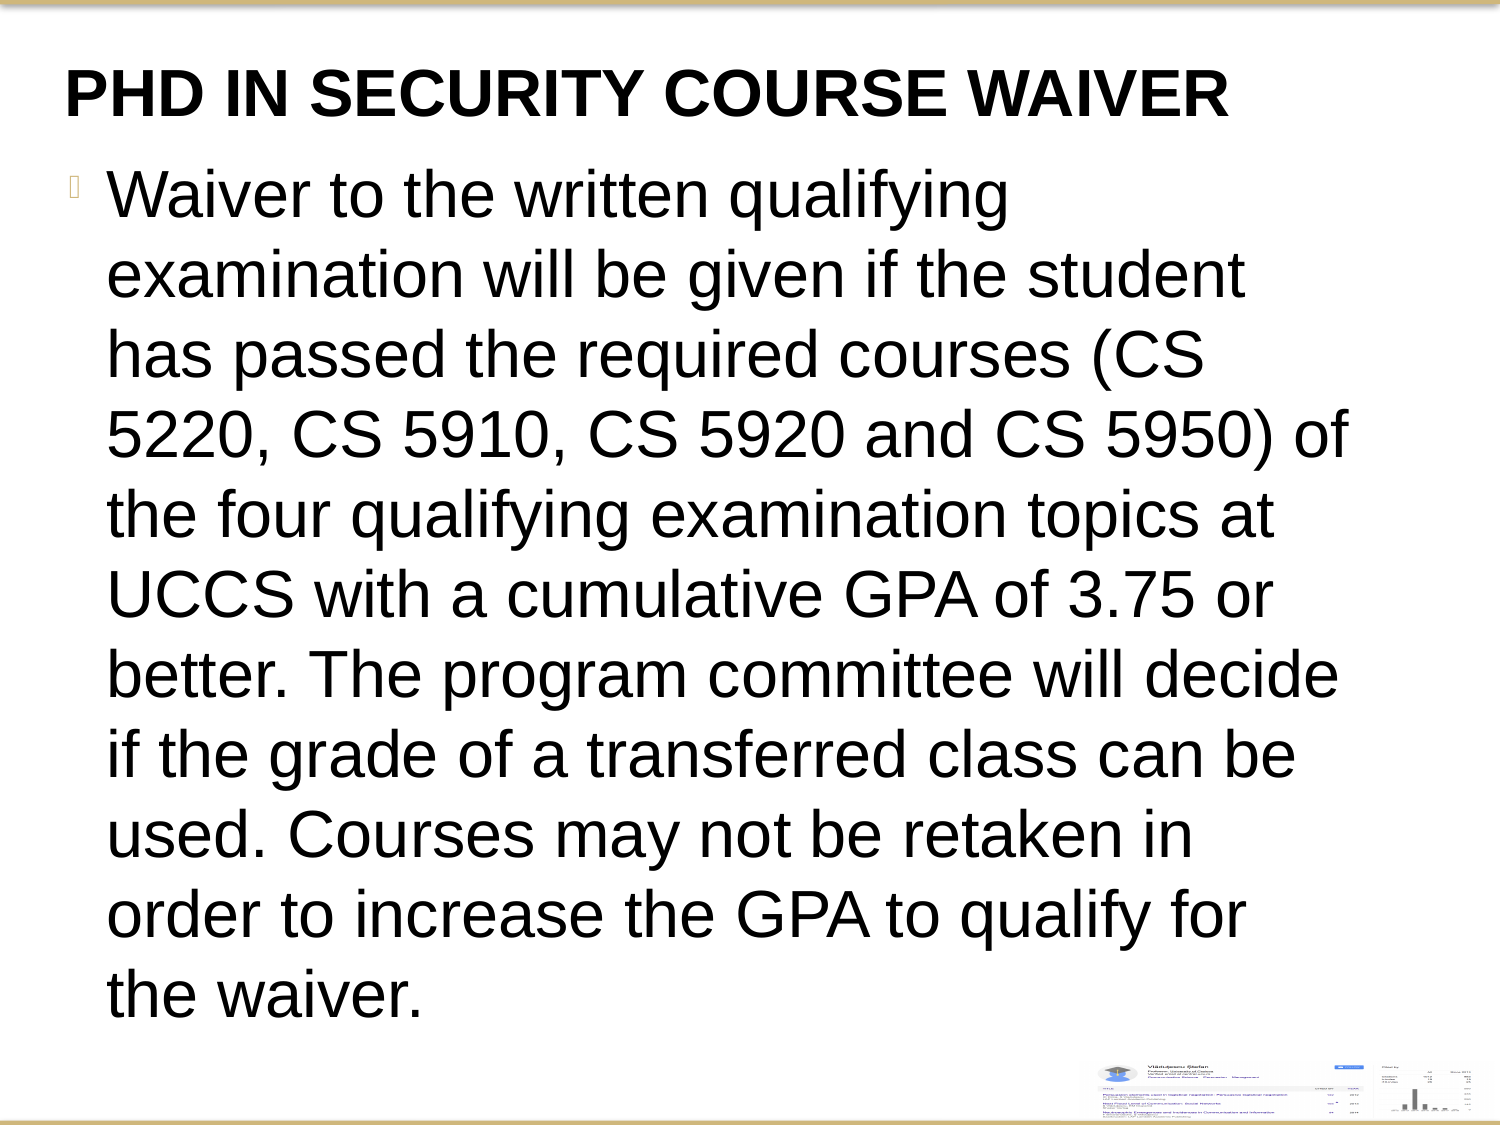

PHD in Security Course Waiver
Waiver to the written qualifying examination will be given if the student has passed the required courses (CS 5220, CS 5910, CS 5920 and CS 5950) of the four qualifying examination topics at UCCS with a cumulative GPA of 3.75 or better. The program committee will decide if the grade of a transferred class can be used. Courses may not be retaken in order to increase the GPA to qualify for the waiver.